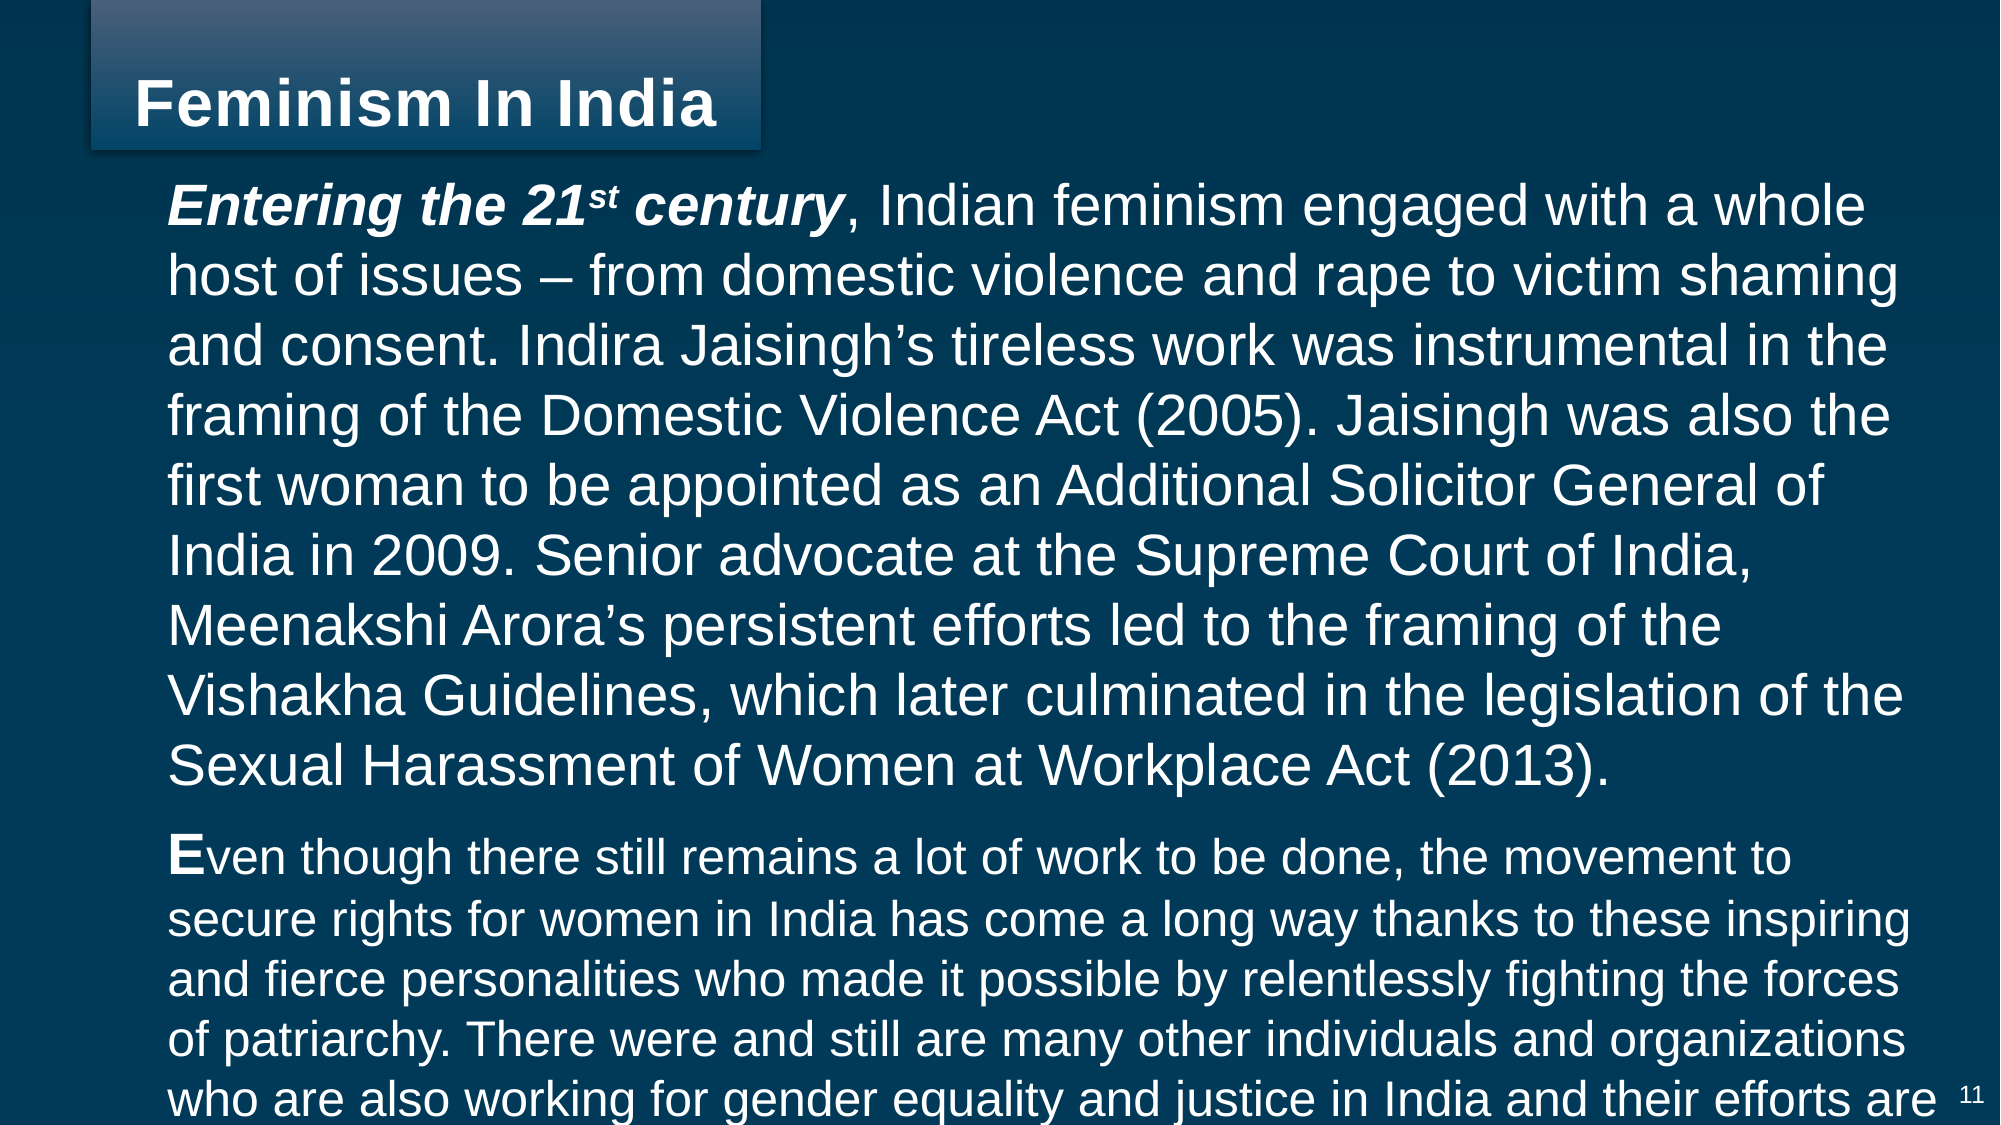

# Feminism In India
Entering the 21st century, Indian feminism engaged with a whole host of issues – from domestic violence and rape to victim shaming and consent. Indira Jaisingh’s tireless work was instrumental in the framing of the Domestic Violence Act (2005). Jaisingh was also the first woman to be appointed as an Additional Solicitor General of India in 2009. Senior advocate at the Supreme Court of India, Meenakshi Arora’s persistent efforts led to the framing of the Vishakha Guidelines, which later culminated in the legislation of the Sexual Harassment of Women at Workplace Act (2013).
.
Even though there still remains a lot of work to be done, the movement to secure rights for women in India has come a long way thanks to these inspiring and fierce personalities who made it possible by relentlessly fighting the forces of patriarchy. There were and still are many other individuals and organizations who are also working for gender equality and justice in India and their efforts are paying off
11